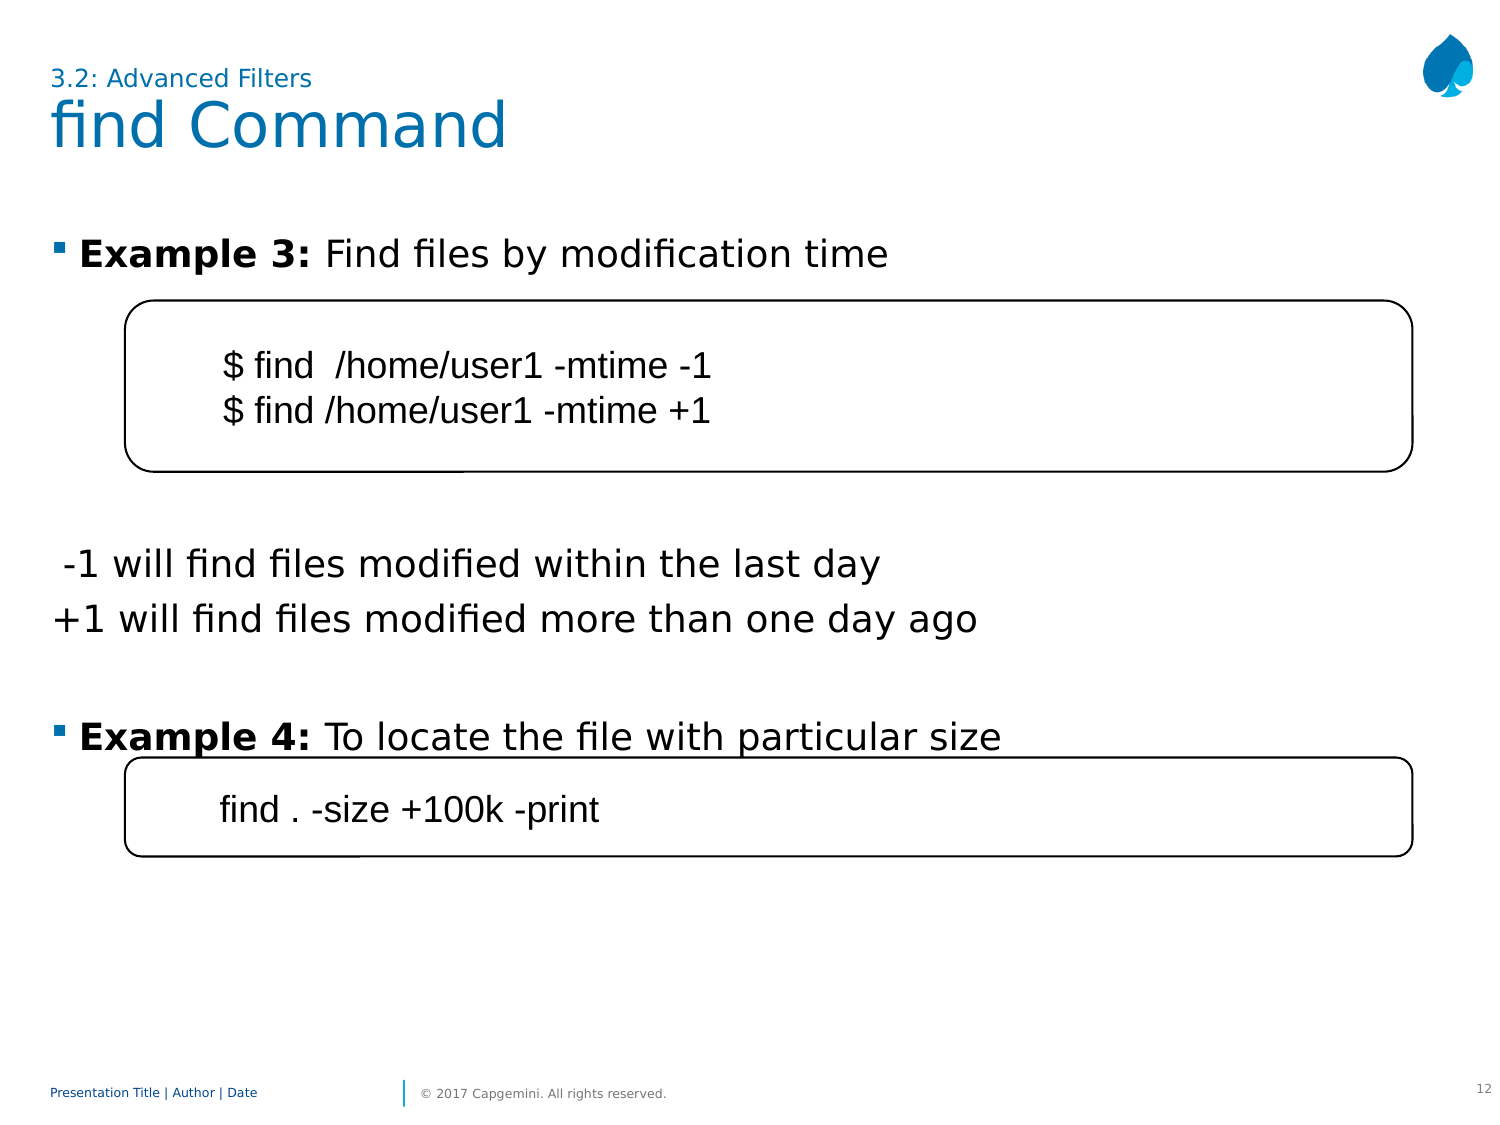

# 3.2: Advanced Filters find Command
Example 3: Find files by modification time

 -1 will find files modified within the last day
+1 will find files modified more than one day ago

Example 4: To locate the file with particular size

$ find  /home/user1 -mtime -1
$ find /home/user1 -mtime +1
find . -size +100k -print